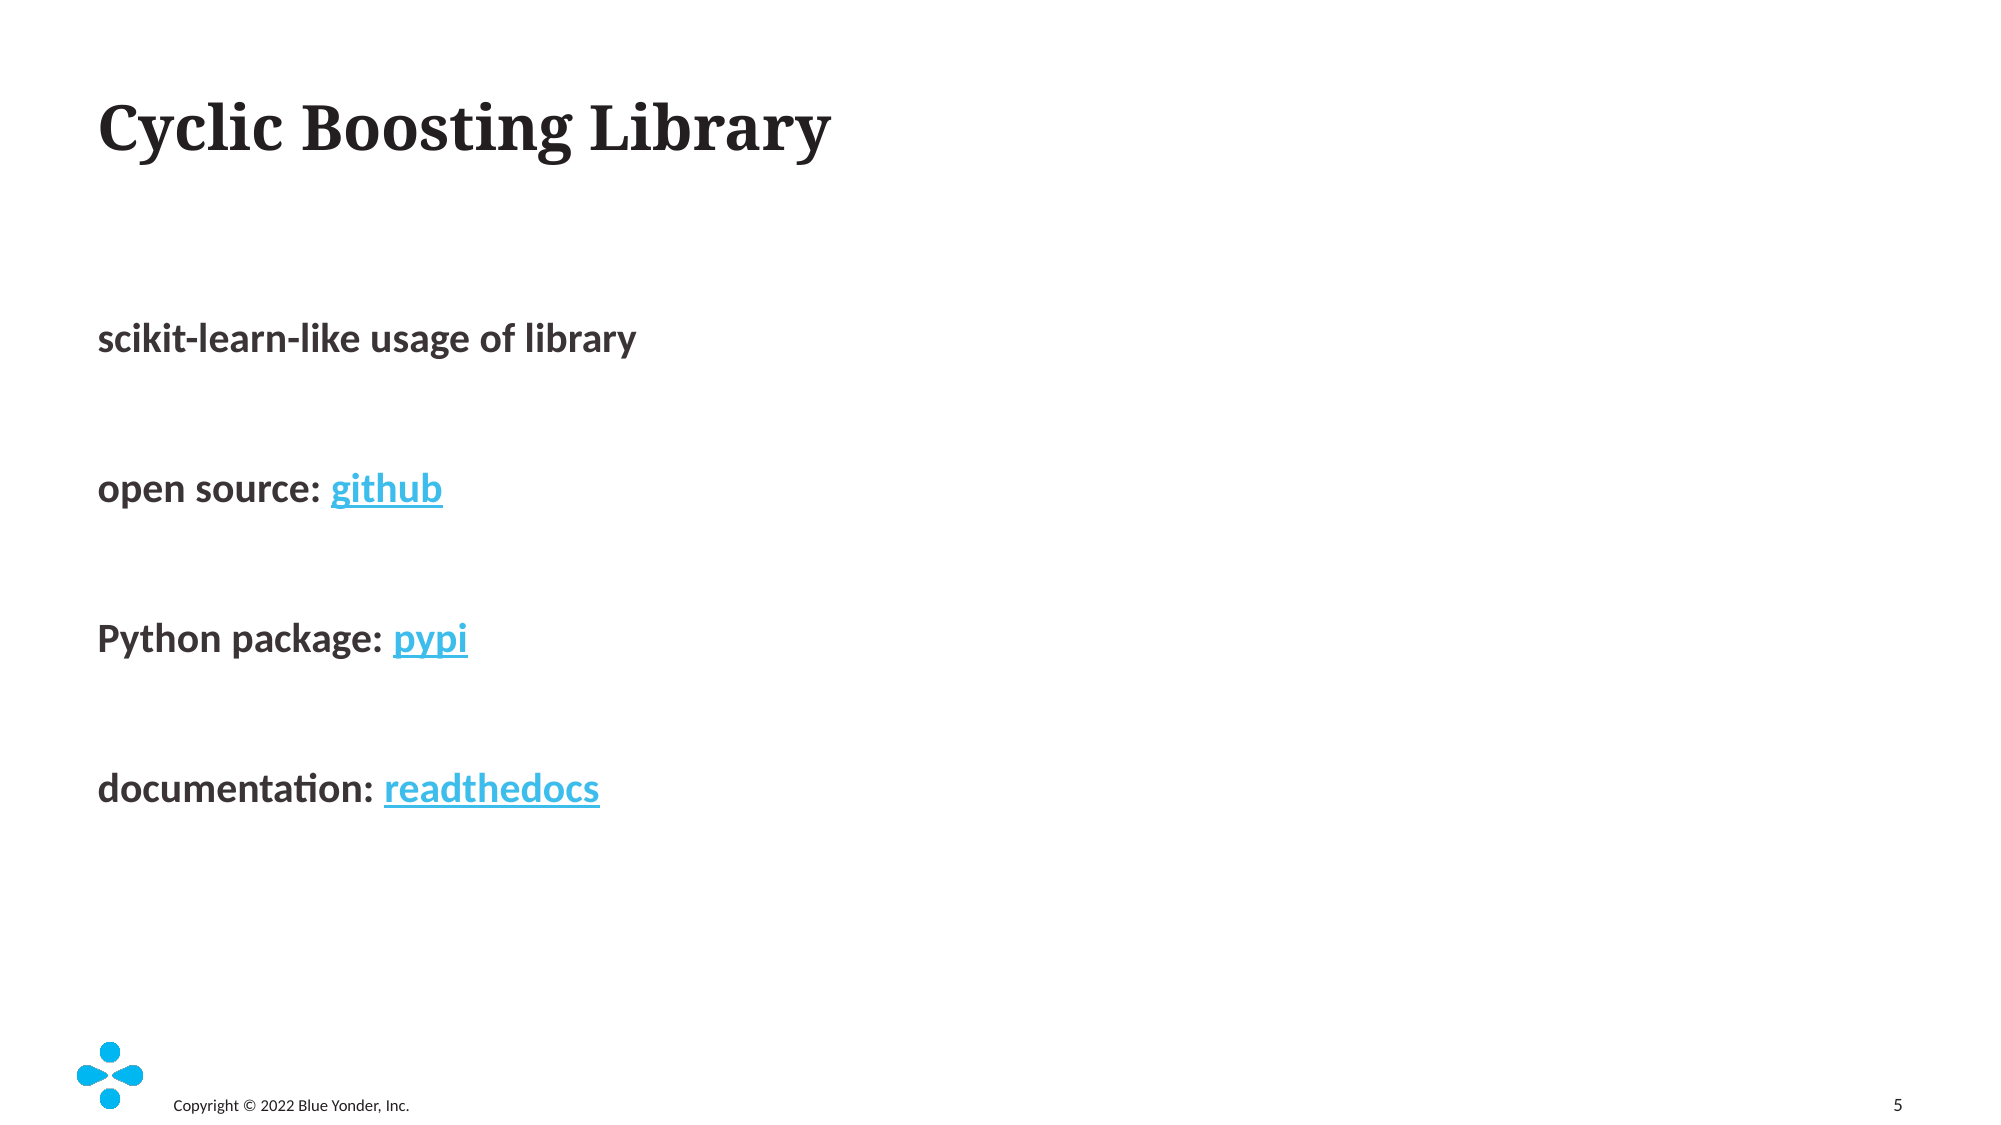

# Cyclic Boosting Library
scikit-learn-like usage of library

open source: github

Python package: pypi

documentation: readthedocs
5